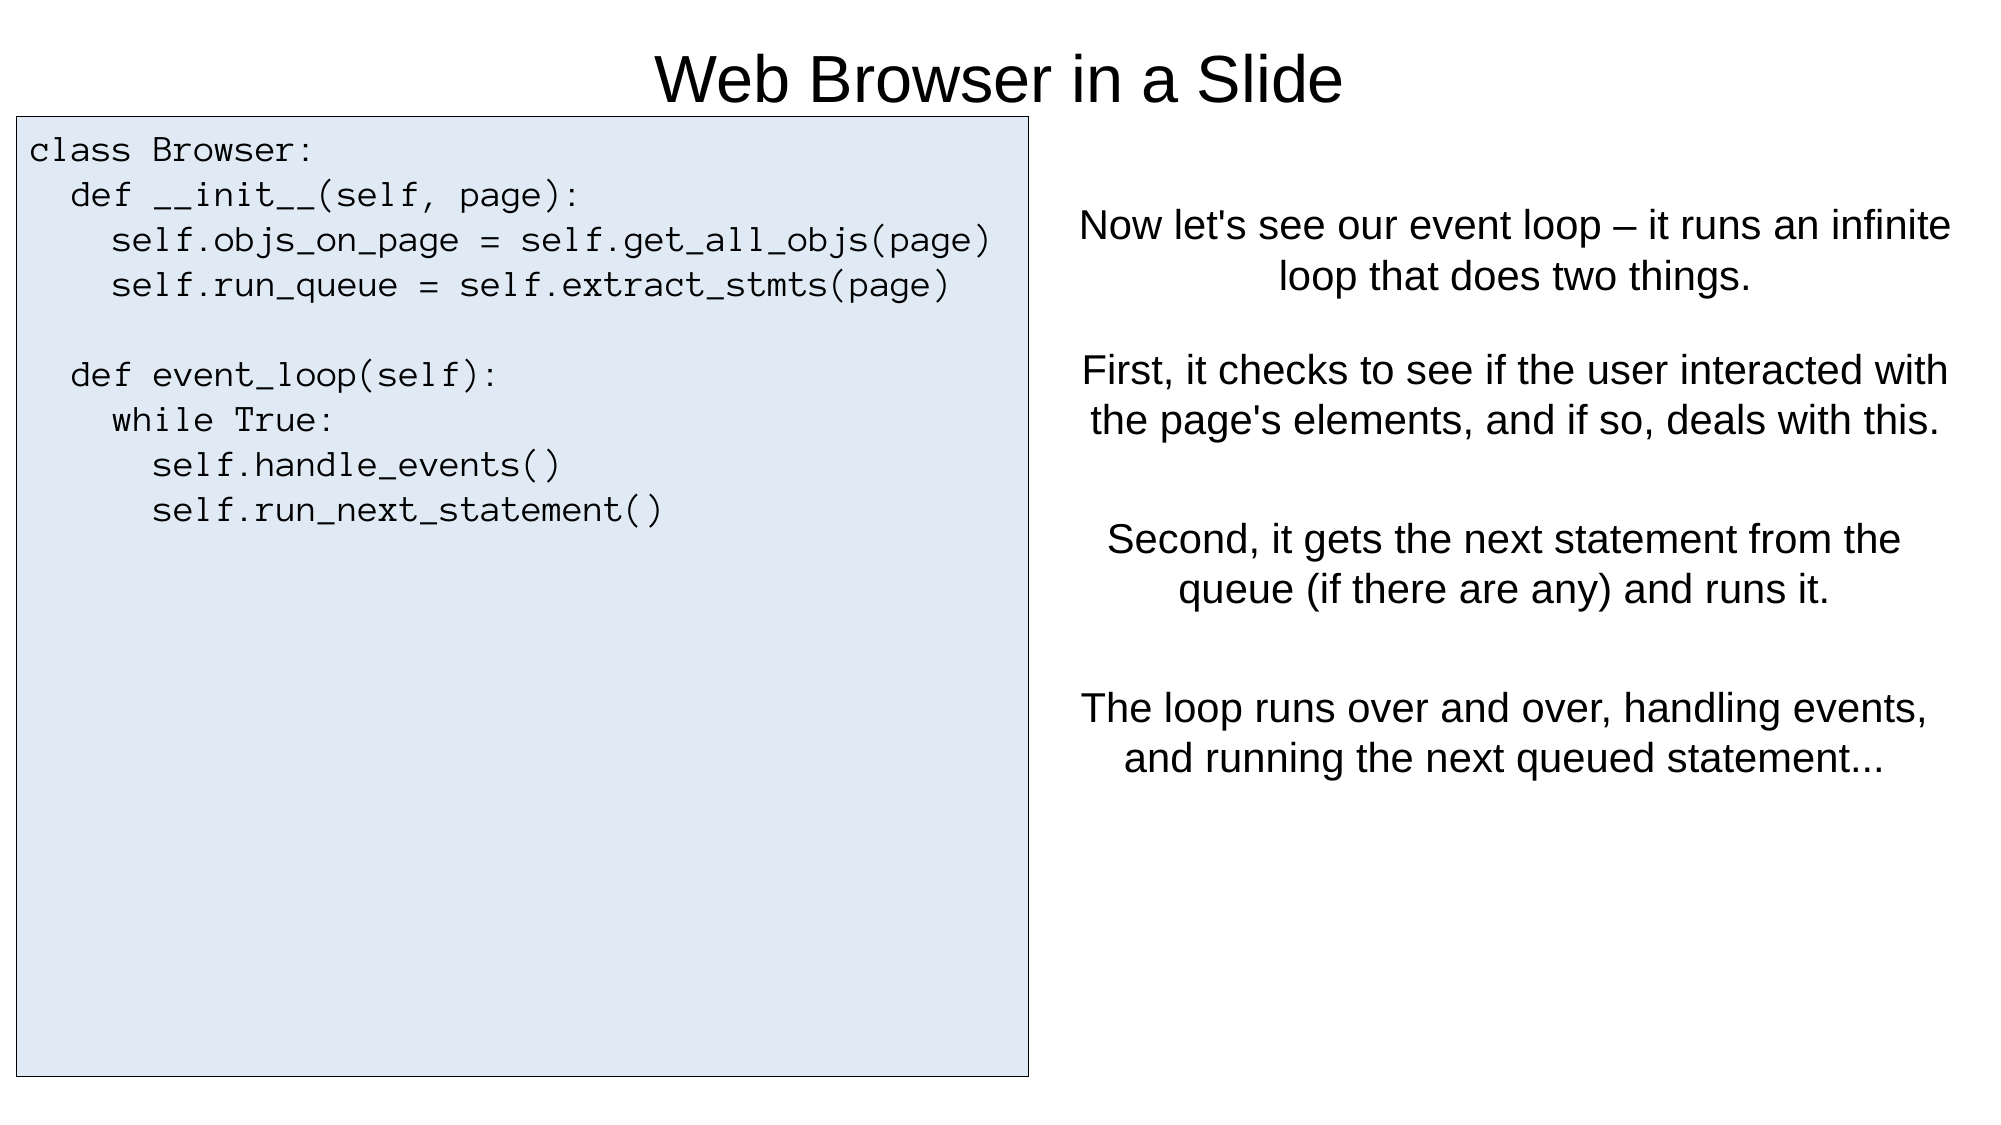

# Web Browser in a Slide
class Browser:
  def __init__(self, page):
    self.objs_on_page = self.get_all_objs(page)
    self.run_queue = self.extract_stmts(page)

  def event_loop(self):
    while True:
      self.handle_events()
      self.run_next_statement()

Now let's see our event loop – it runs an infinite loop that does two things.
First, it checks to see if the user interacted with the page's elements, and if so, deals with this.
Second, it gets the next statement from the queue (if there are any) and runs it.
The loop runs over and over, handling events, and running the next queued statement...